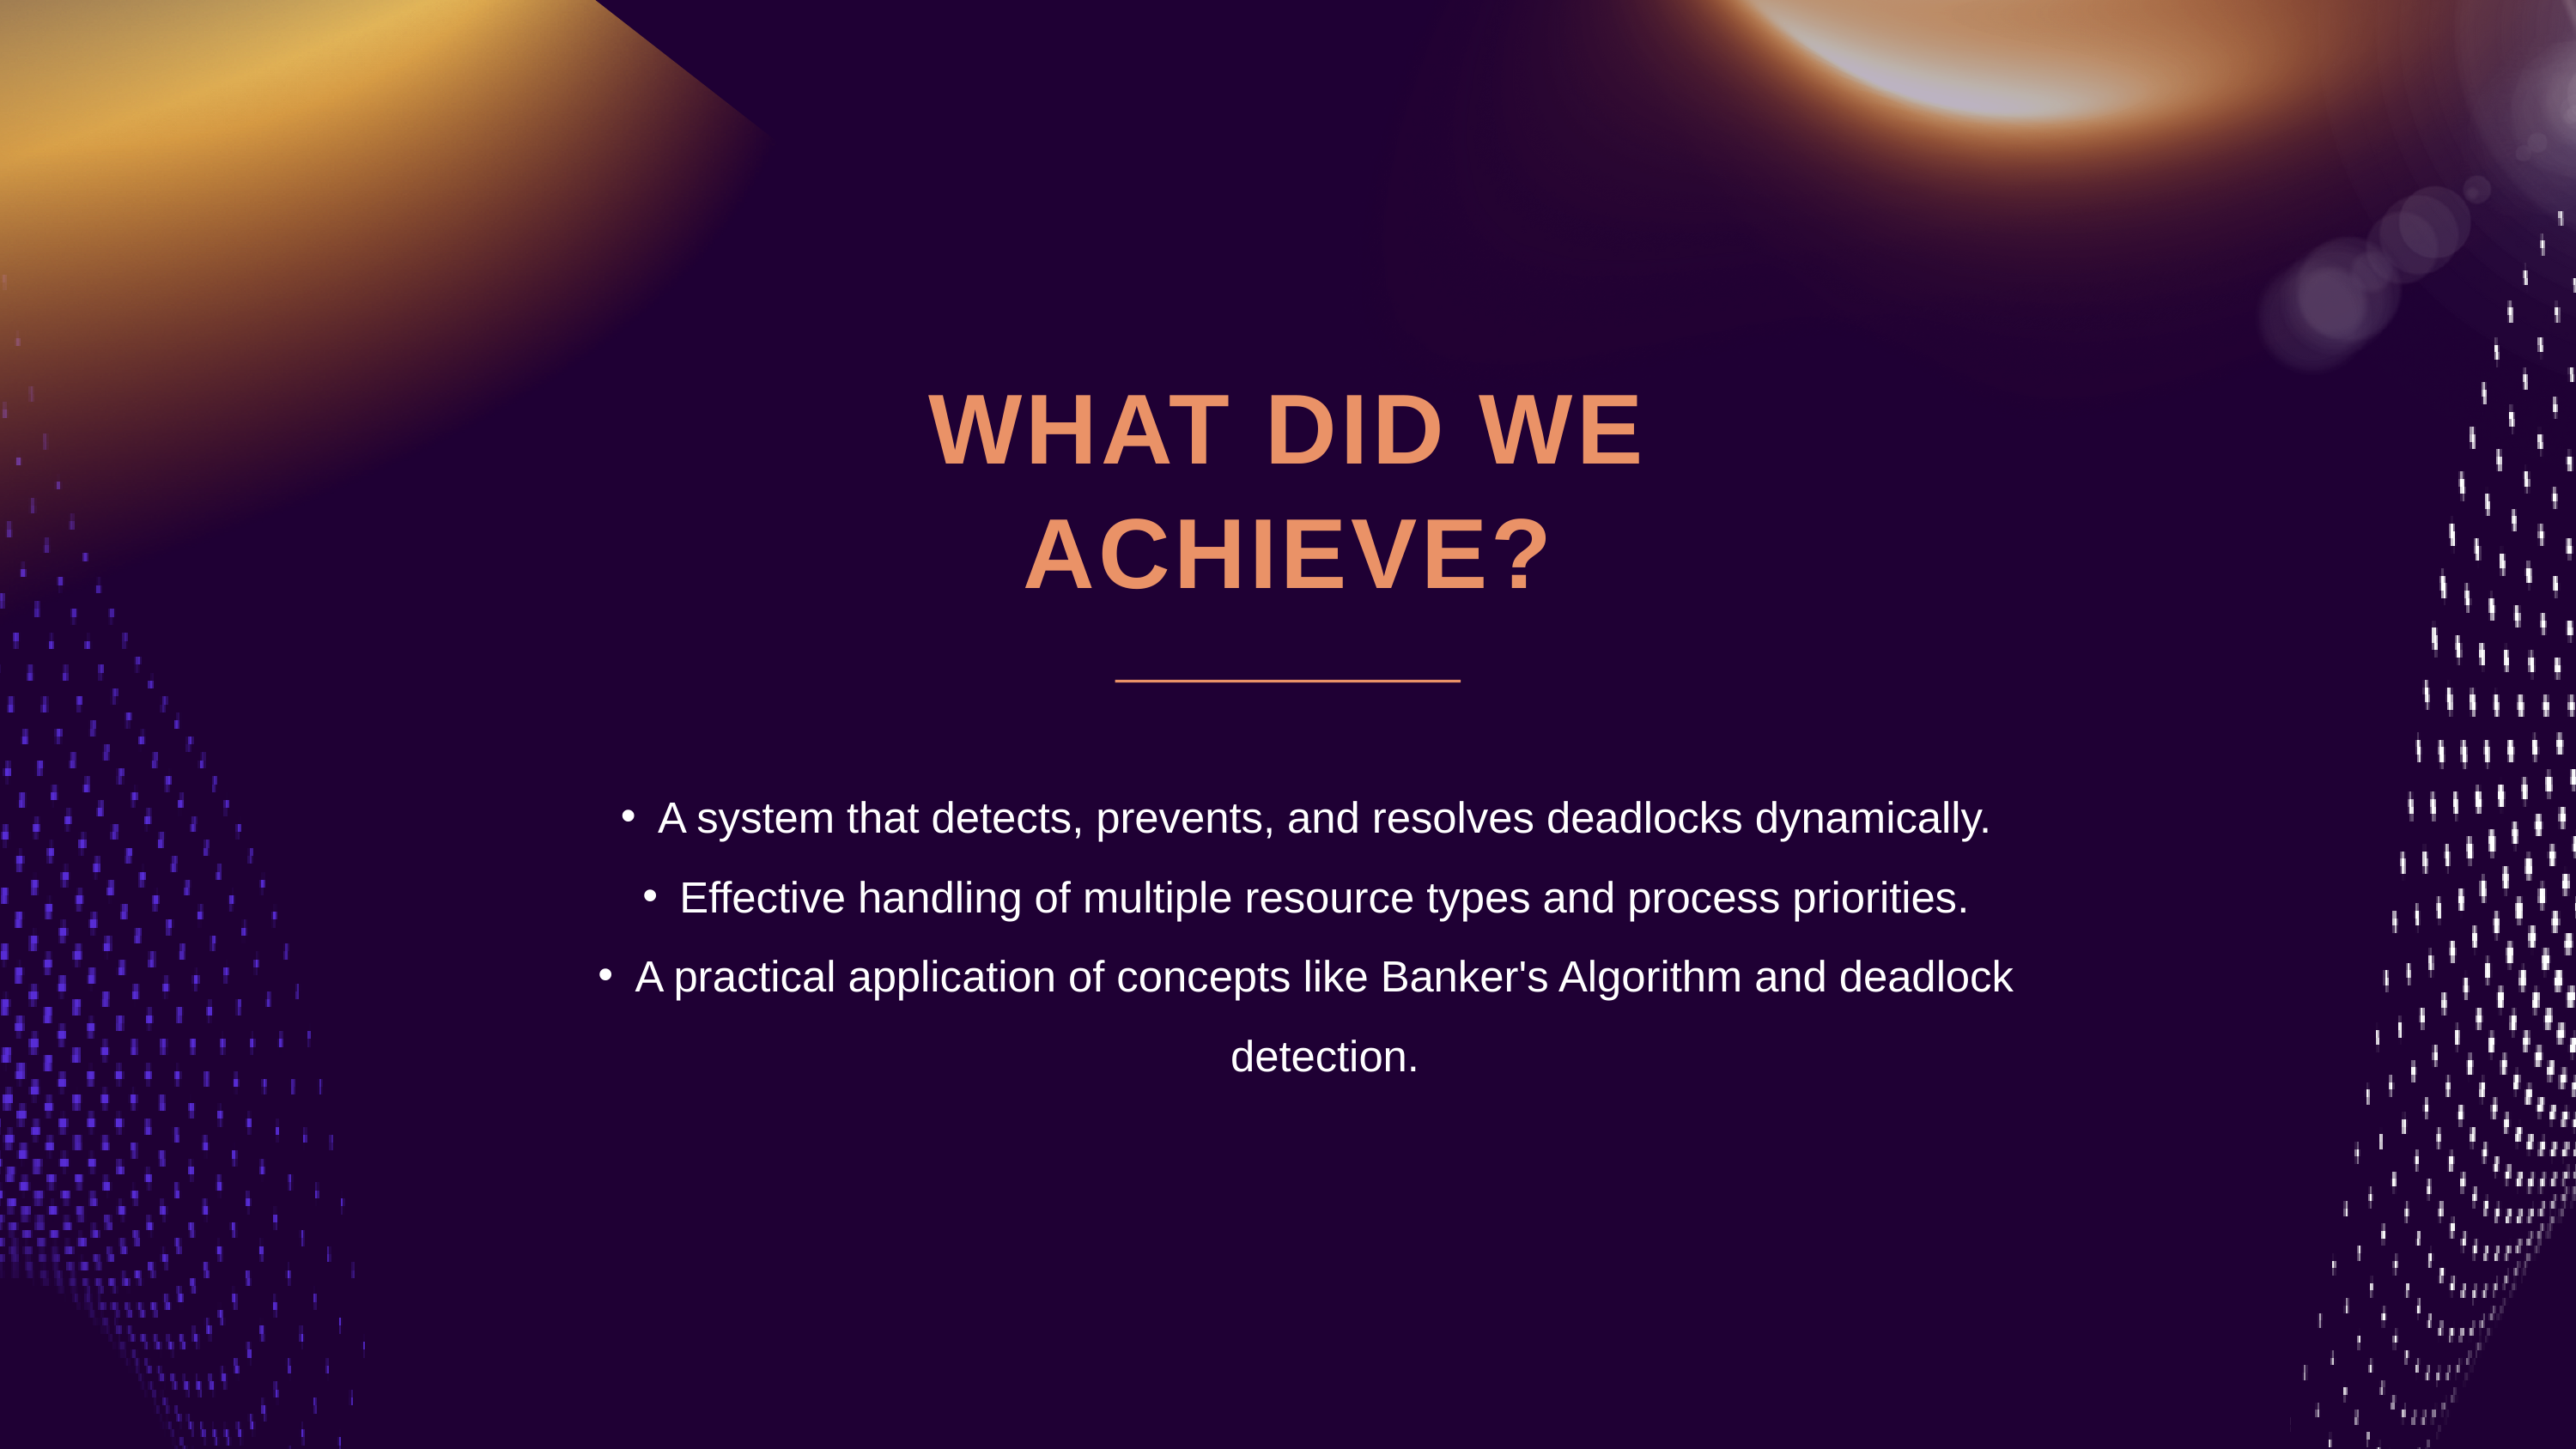

WHAT DID WE ACHIEVE?

A system that detects, prevents, and resolves deadlocks dynamically.
Effective handling of multiple resource types and process priorities.
A practical application of concepts like Banker's Algorithm and deadlock detection.